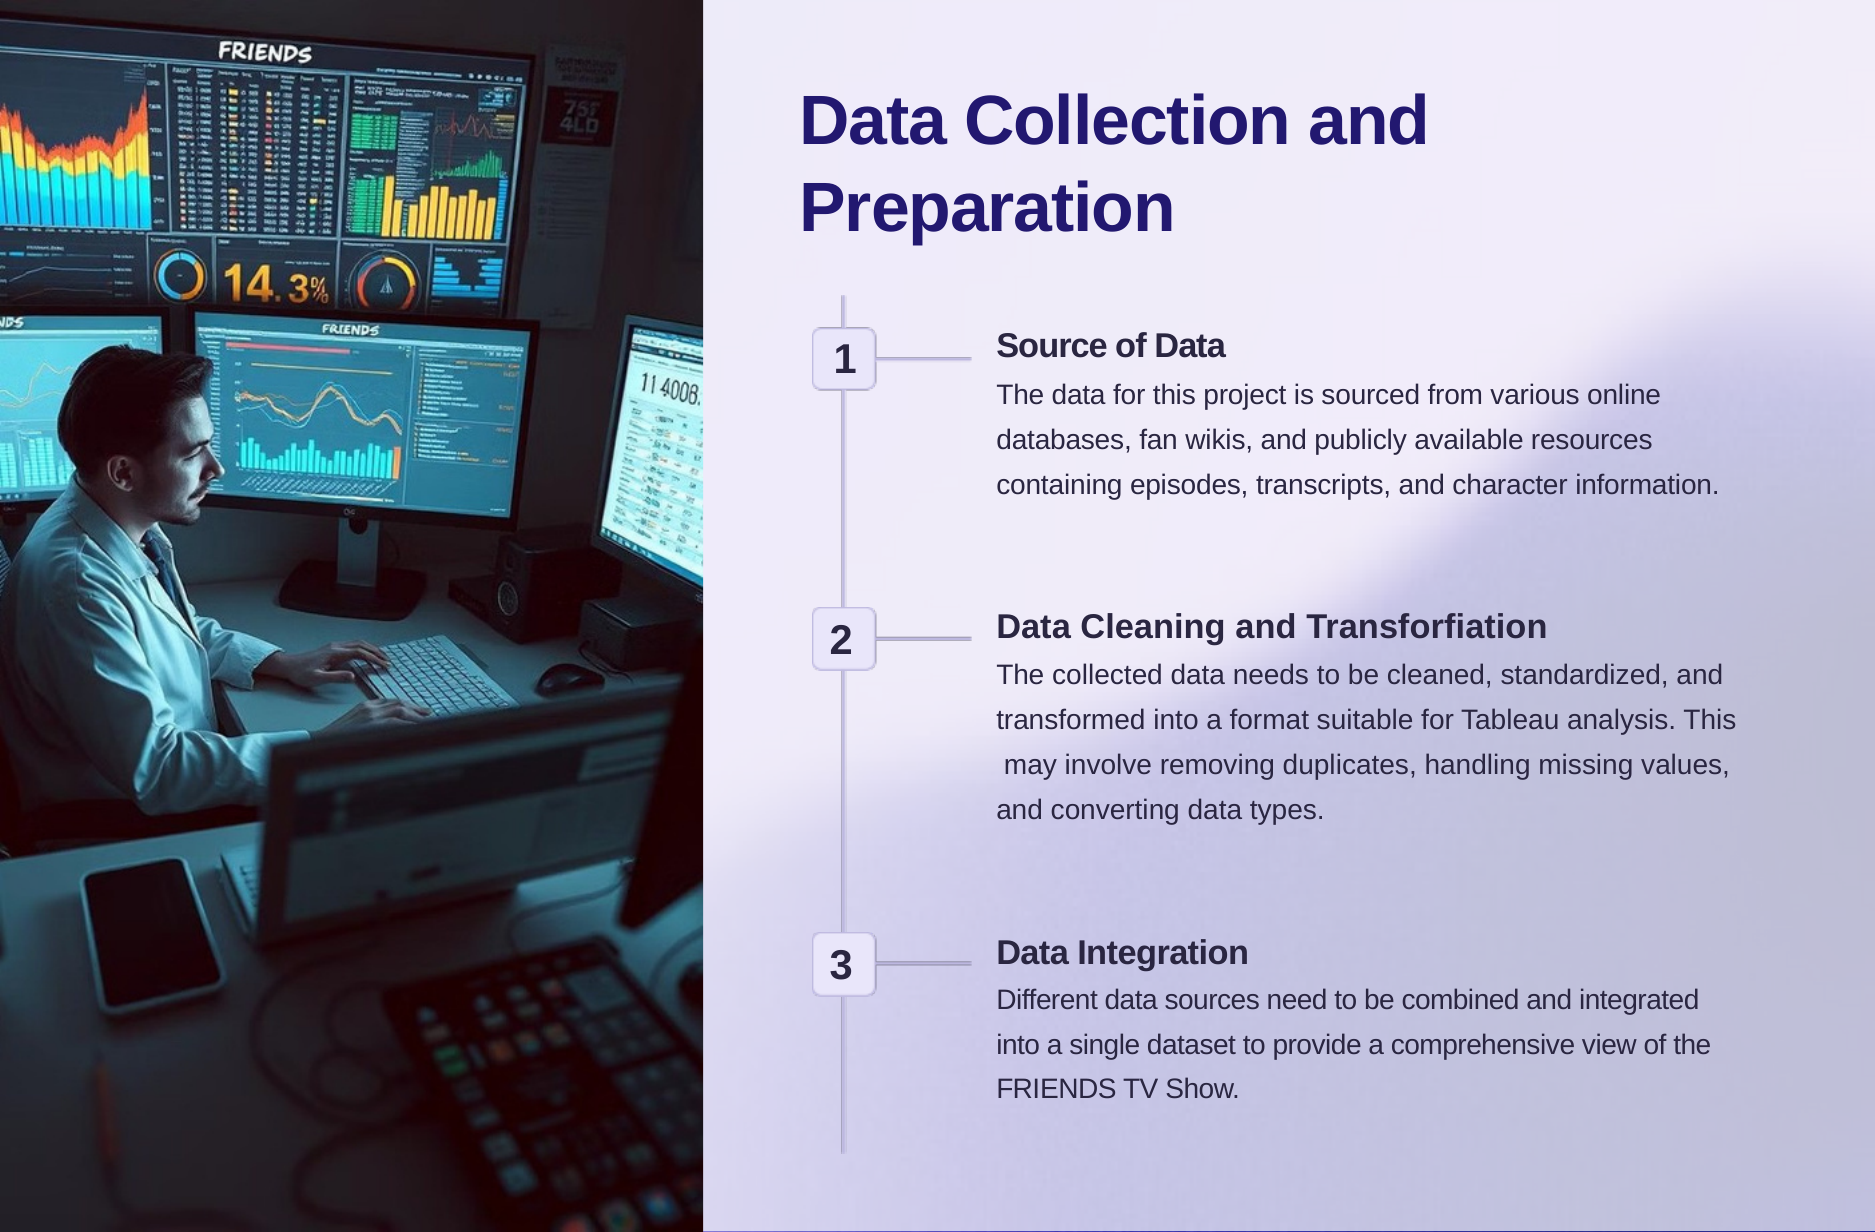

Data Collection and  Preparation

Source of Data
The data for this project is sourced from various online  databases, fan wikis, and publicly available resources  containing episodes, transcripts, and character information.
1
Data Cleaning and Transforfiation
The collected data needs to be cleaned, standardized, and  transformed into a format suitable for Tableau analysis. This  may involve removing duplicates, handling missing values,  and converting data types.

2
Data Integration
Different data sources need to be combined and integrated  into a single dataset to provide a comprehensive view of the  FRIENDS TV Show.

3